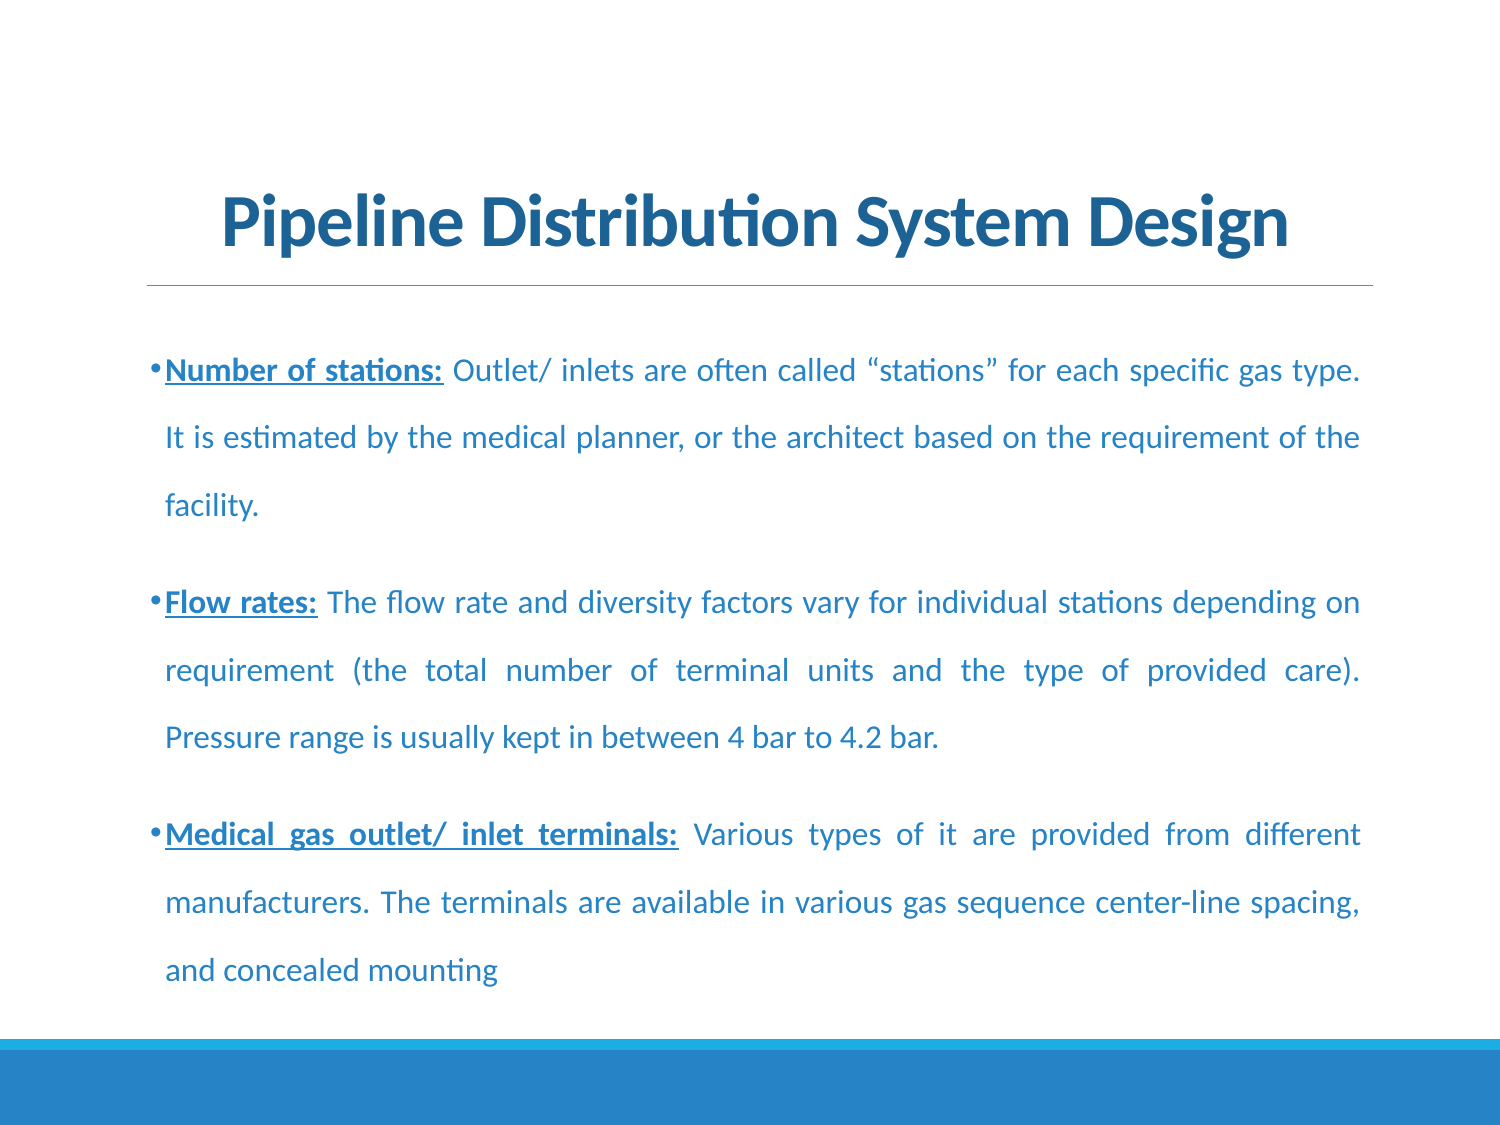

# Pipeline Distribution System Design
Number of stations: Outlet/ inlets are often called “stations” for each specific gas type. It is estimated by the medical planner, or the architect based on the requirement of the facility.
Flow rates: The flow rate and diversity factors vary for individual stations depending on requirement (the total number of terminal units and the type of provided care). Pressure range is usually kept in between 4 bar to 4.2 bar.
Medical gas outlet/ inlet terminals: Various types of it are provided from different manufacturers. The terminals are available in various gas sequence center-line spacing, and concealed mounting